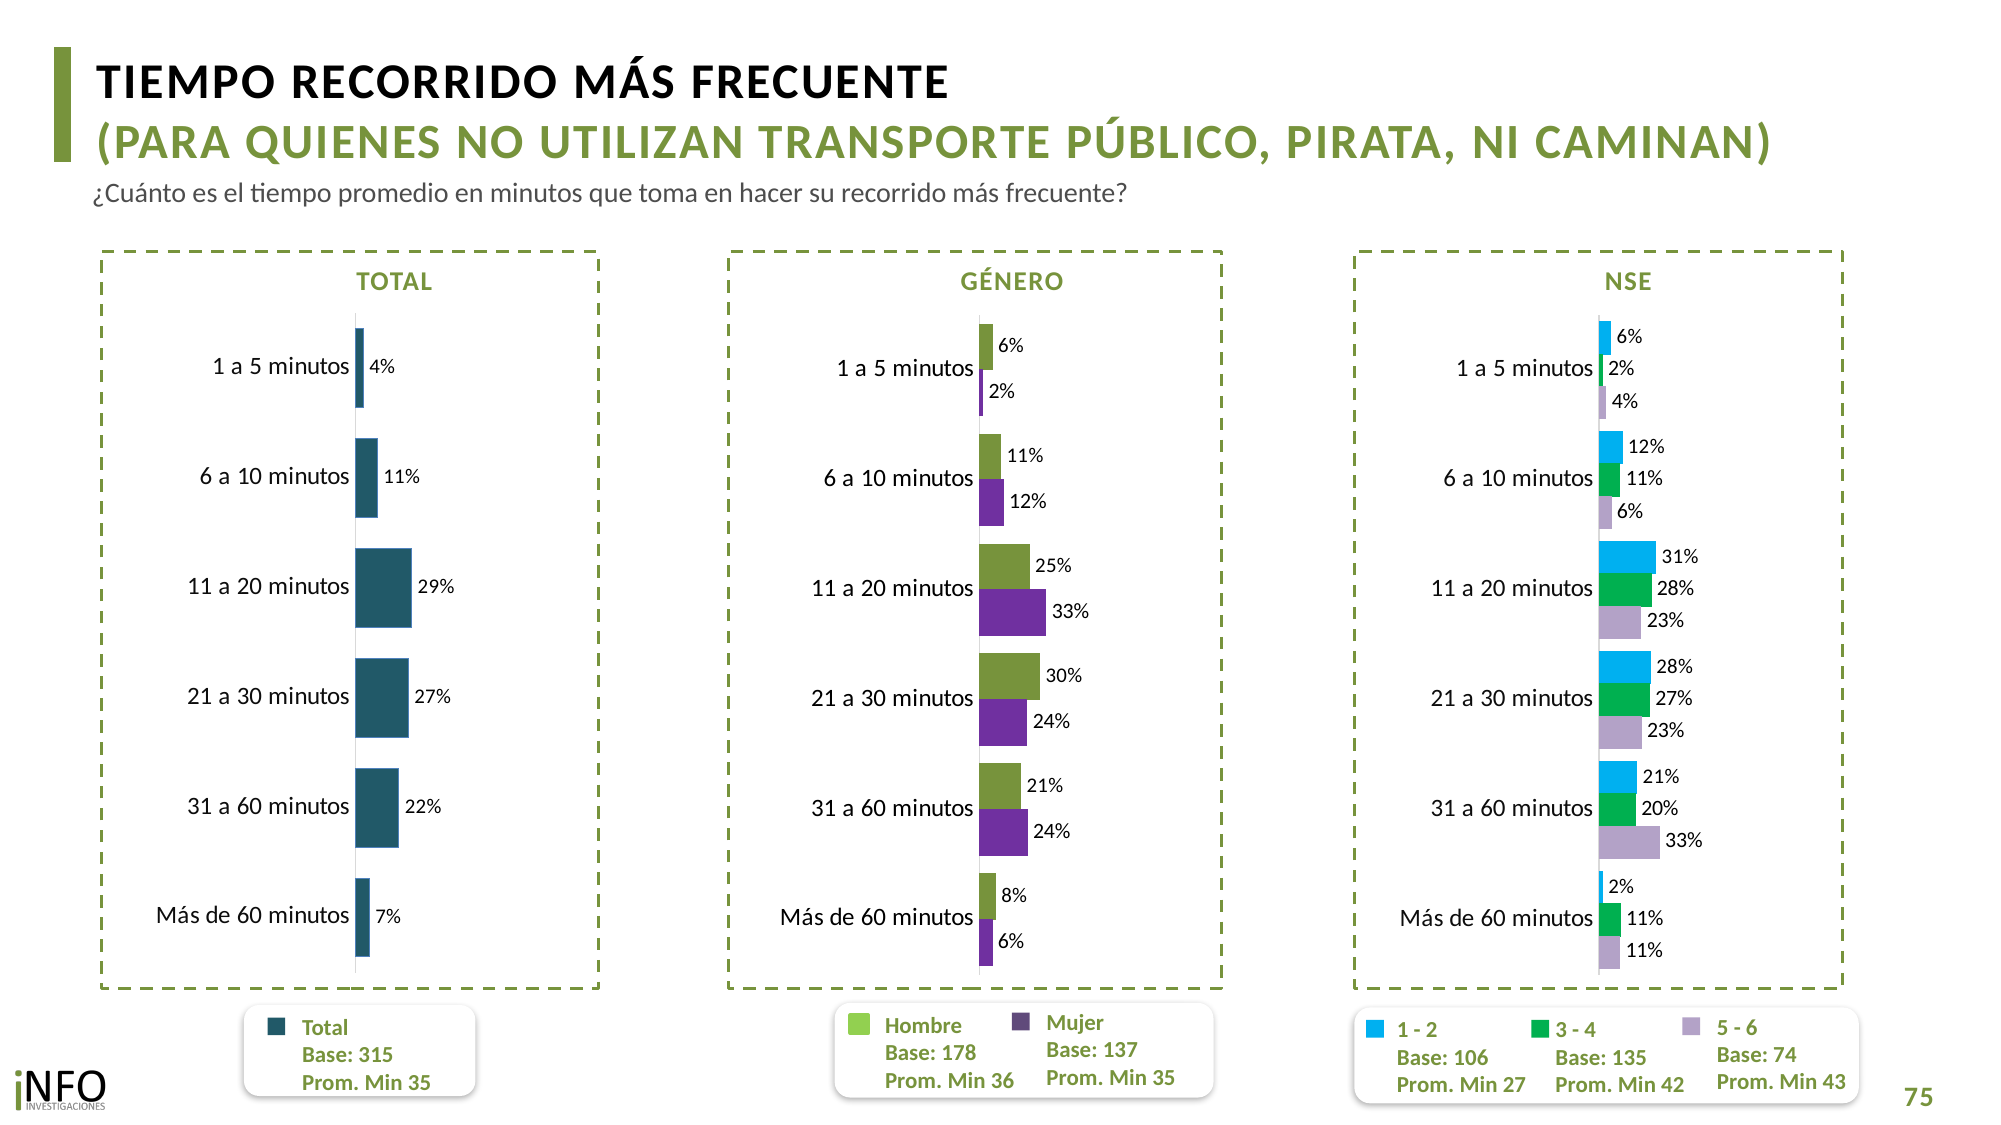

TIEMPO RECORRIDO MÁS FRECUENTE
(PARA QUIENES NO UTILIZAN TRANSPORTE PÚBLICO, PIRATA, NI CAMINAN)

¿Cuánto es el tiempo promedio en minutos que toma en hacer su recorrido más frecuente?

TOTAL
GÉNERO
NSE

### Chart

| Category | Total |
|---|---|
| 1 a 5 minutos | 0.04079163909413726 |
| 6 a 10 minutos | 0.111148100627936 |
| 11 a 20 minutos | 0.2866565995555836 |
| 21 a 30 minutos | 0.2702276155203906 |
| 31 a 60 minutos | 0.2204911885665544 |
| Más de 60 minutos | 0.07068485663539775 |

### Chart

| Category | Hombre | Mujer |
|---|---|---|
| 1 a 5 minutos | 0.06265177045801269 | 0.016102657519314924 |
| 6 a 10 minutos | 0.10531394814701753 | 0.11773723226253097 |
| 11 a 20 minutos | 0.24780865217152417 | 0.33053173649870965 |
| 21 a 30 minutos | 0.3001759041990571 | 0.2364038138662572 |
| 31 a 60 minutos | 0.20576994677274196 | 0.23711745953245464 |
| Más de 60 minutos | 0.07827977825164939 | 0.06210710032073455 |

### Chart

| Category | 1 - 2 | 3 - 4 | 5 - 6 |
|---|---|---|---|
| 1 a 5 minutos | 0.06293324796822296 | 0.01734409192599191 | 0.03671509368270328 |
| 6 a 10 minutos | 0.1245142072432211 | 0.11314255864608658 | 0.06474552531378527 |
| 11 a 20 minutos | 0.30885207328009745 | 0.283118705064379 | 0.22824012370122052 |
| 21 a 30 minutos | 0.2794380538138195 | 0.27465330356036877 | 0.22994934395512912 |
| 31 a 60 minutos | 0.20585604834786658 | 0.19741619072599514 | 0.3281449783148217 |
| Más de 60 minutos | 0.018406369346772103 | 0.11432515007718035 | 0.11220493503233972 |
Mujer
Base: 137
Prom. Min 35

Hombre
Base: 178
Prom. Min 36

5 - 6
Base: 74
Prom. Min 43

1 - 2
Base: 106
Prom. Min 27
3 - 4
Base: 135
Prom. Min 42

Total
Base: 315
Prom. Min 35

75